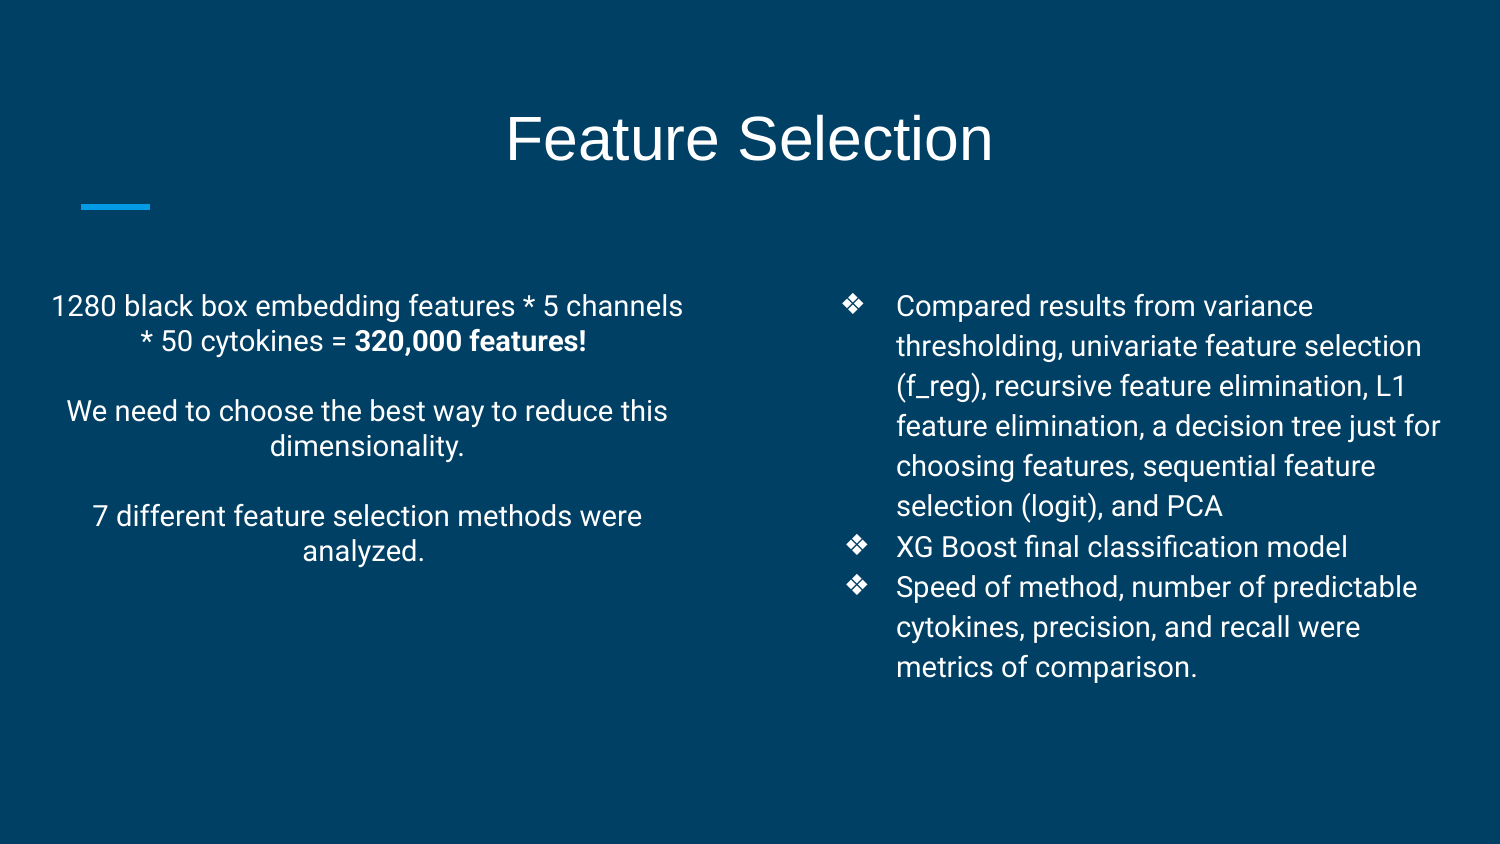

# Feature Selection
Compared results from variance thresholding, univariate feature selection (f_reg), recursive feature elimination, L1 feature elimination, a decision tree just for choosing features, sequential feature selection (logit), and PCA
XG Boost final classification model
Speed of method, number of predictable cytokines, precision, and recall were metrics of comparison.

1280 black box embedding features * 5 channels * 50 cytokines = 320,000 features!
We need to choose the best way to reduce this dimensionality.
7 different feature selection methods were analyzed.